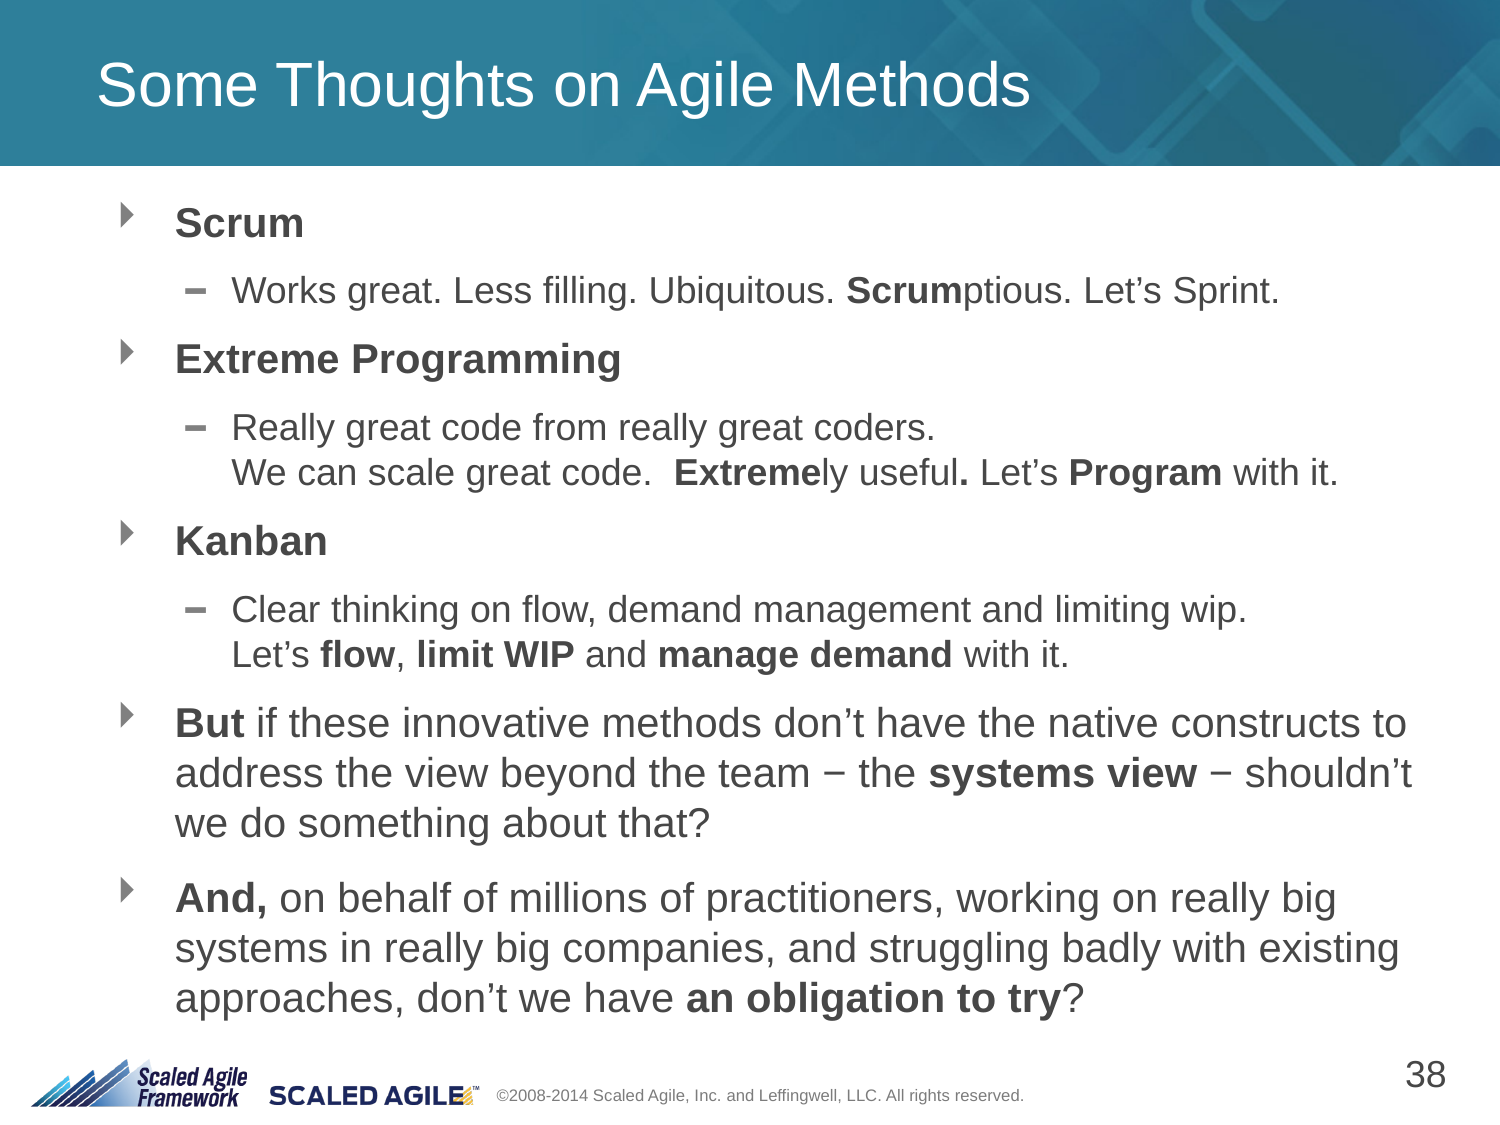

# Some Thoughts on Agile Methods
Scrum
Works great. Less filling. Ubiquitous. Scrumptious. Let’s Sprint.
Extreme Programming
Really great code from really great coders.
We can scale great code.  Extremely useful. Let’s Program with it.
Kanban
Clear thinking on flow, demand management and limiting wip.
Let’s flow, limit WIP and manage demand with it.
But if these innovative methods don’t have the native constructs to address the view beyond the team − the systems view − shouldn’t we do something about that?
And, on behalf of millions of practitioners, working on really big systems in really big companies, and struggling badly with existing approaches, don’t we have an obligation to try?
38